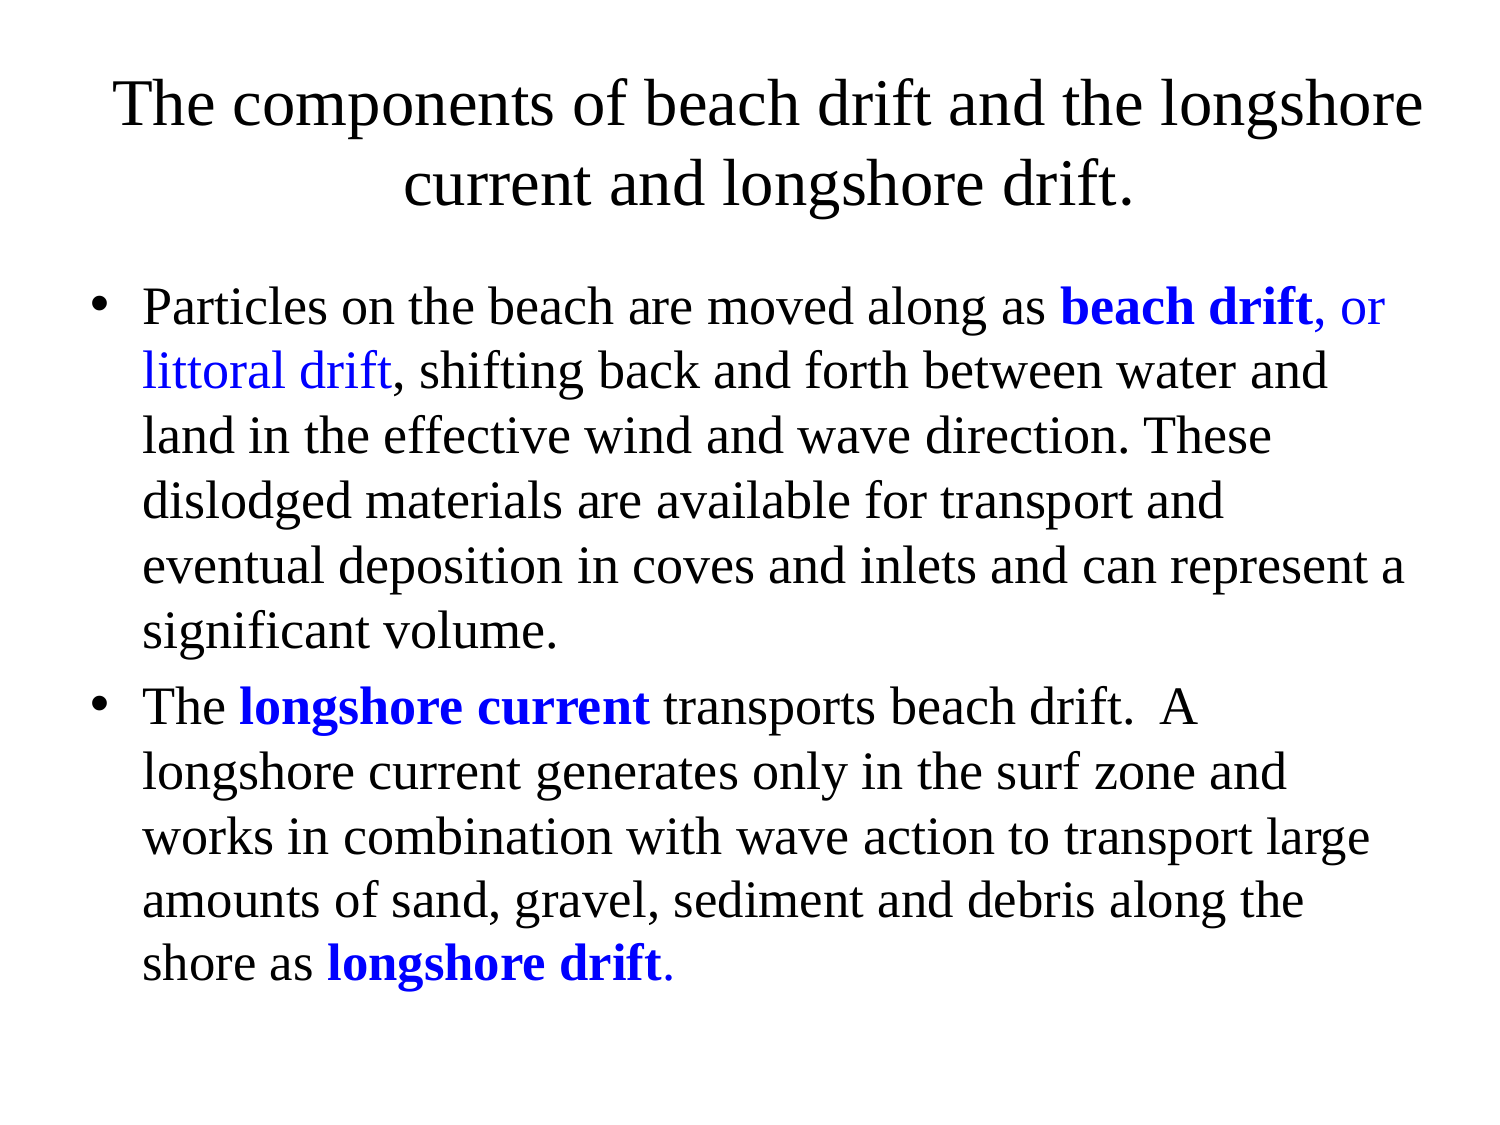

# The components of beach drift and the longshore current and longshore drift.
Particles on the beach are moved along as beach drift, or littoral drift, shifting back and forth between water and land in the effective wind and wave direction. These dislodged materials are available for transport and eventual deposition in coves and inlets and can represent a significant volume.
The longshore current transports beach drift.  A longshore current generates only in the surf zone and works in combination with wave action to transport large amounts of sand, gravel, sediment and debris along the shore as longshore drift.